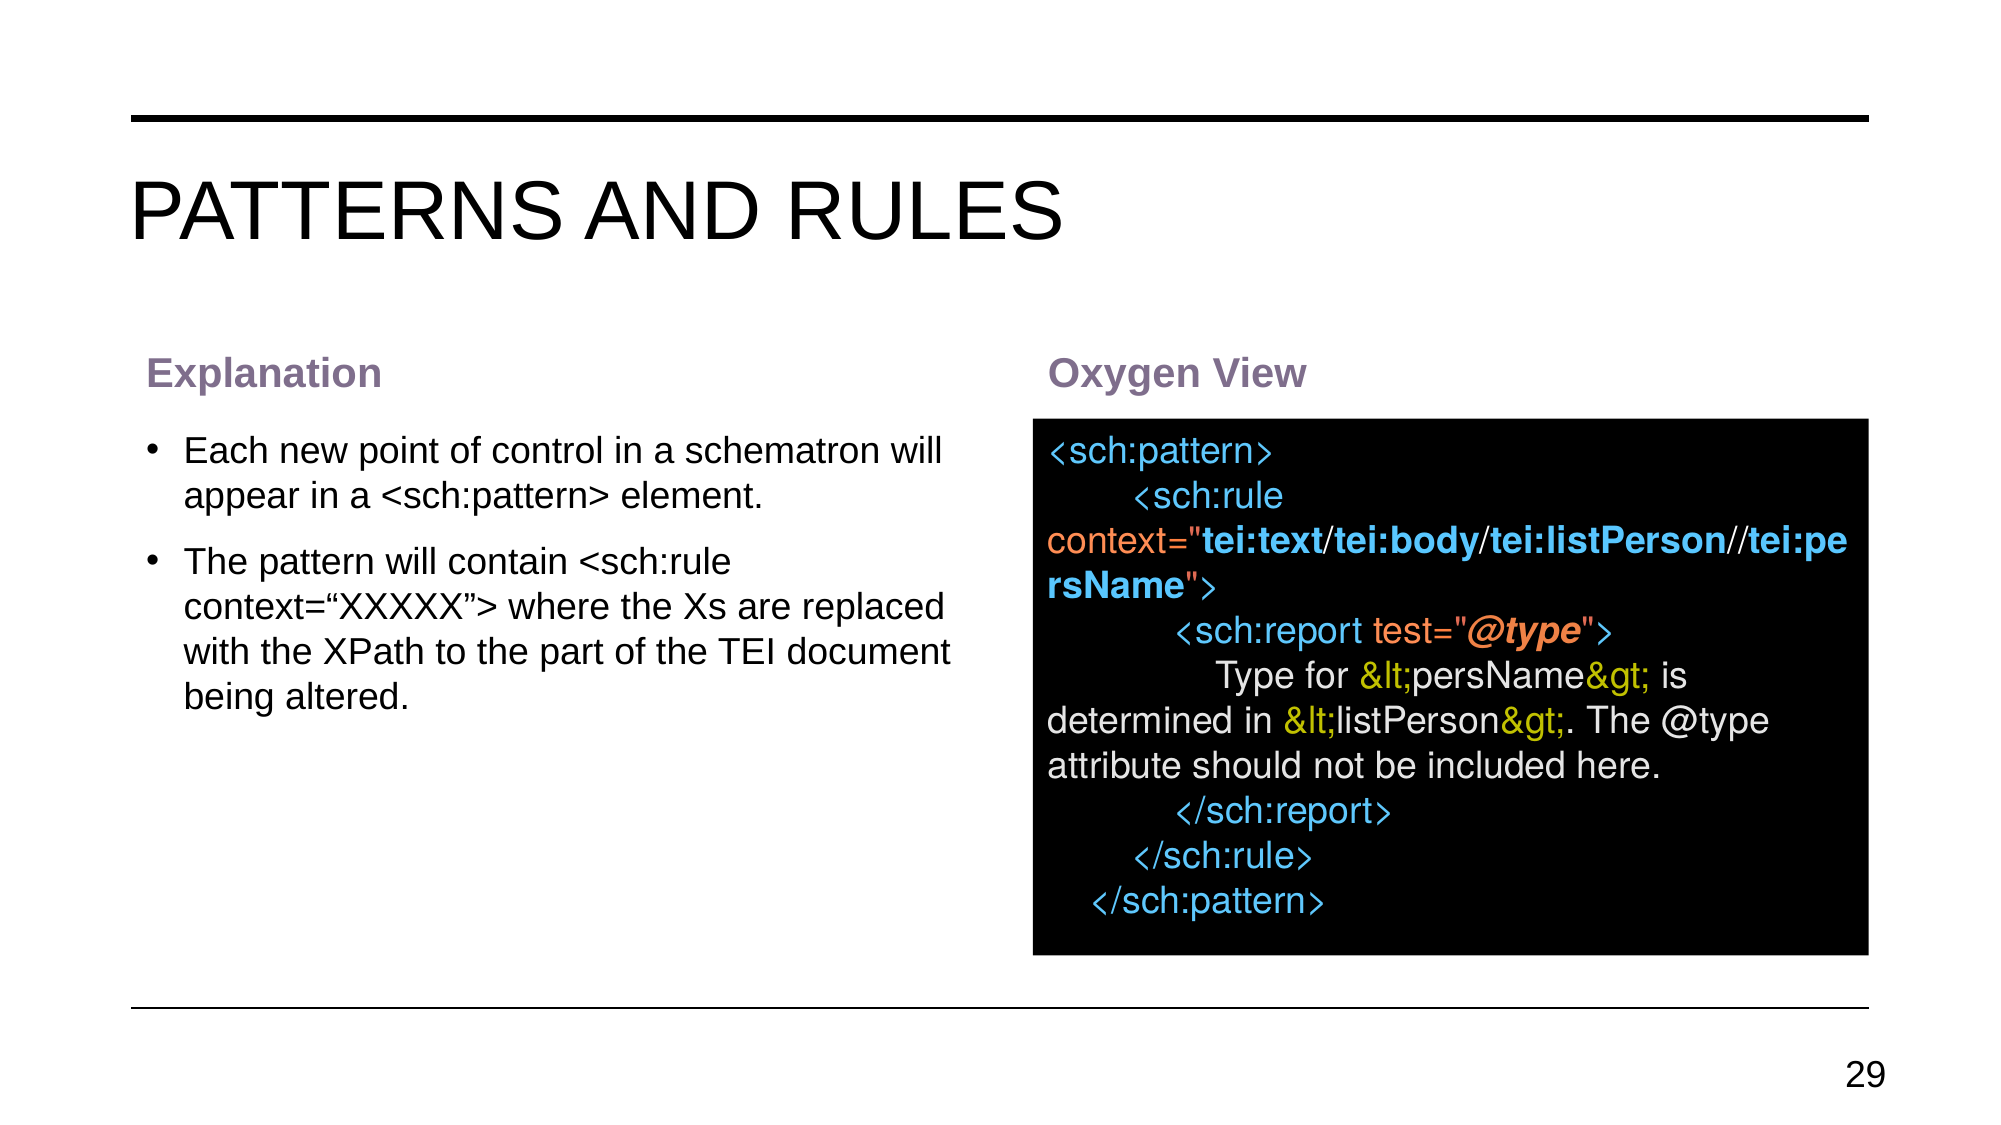

# Patterns and Rules
Explanation
Oxygen View
Each new point of control in a schematron will appear in a <sch:pattern> element.
The pattern will contain <sch:rule context=“XXXXX”> where the Xs are replaced with the XPath to the part of the TEI document being altered.

<sch:pattern>
        <sch:rule context="tei:text/tei:body/tei:listPerson//tei:persName">
            <sch:report test="@type">
                Type for &lt;persName&gt; is determined in &lt;listPerson&gt;. The @type attribute should not be included here.
            </sch:report>
        </sch:rule>
    </sch:pattern>

29